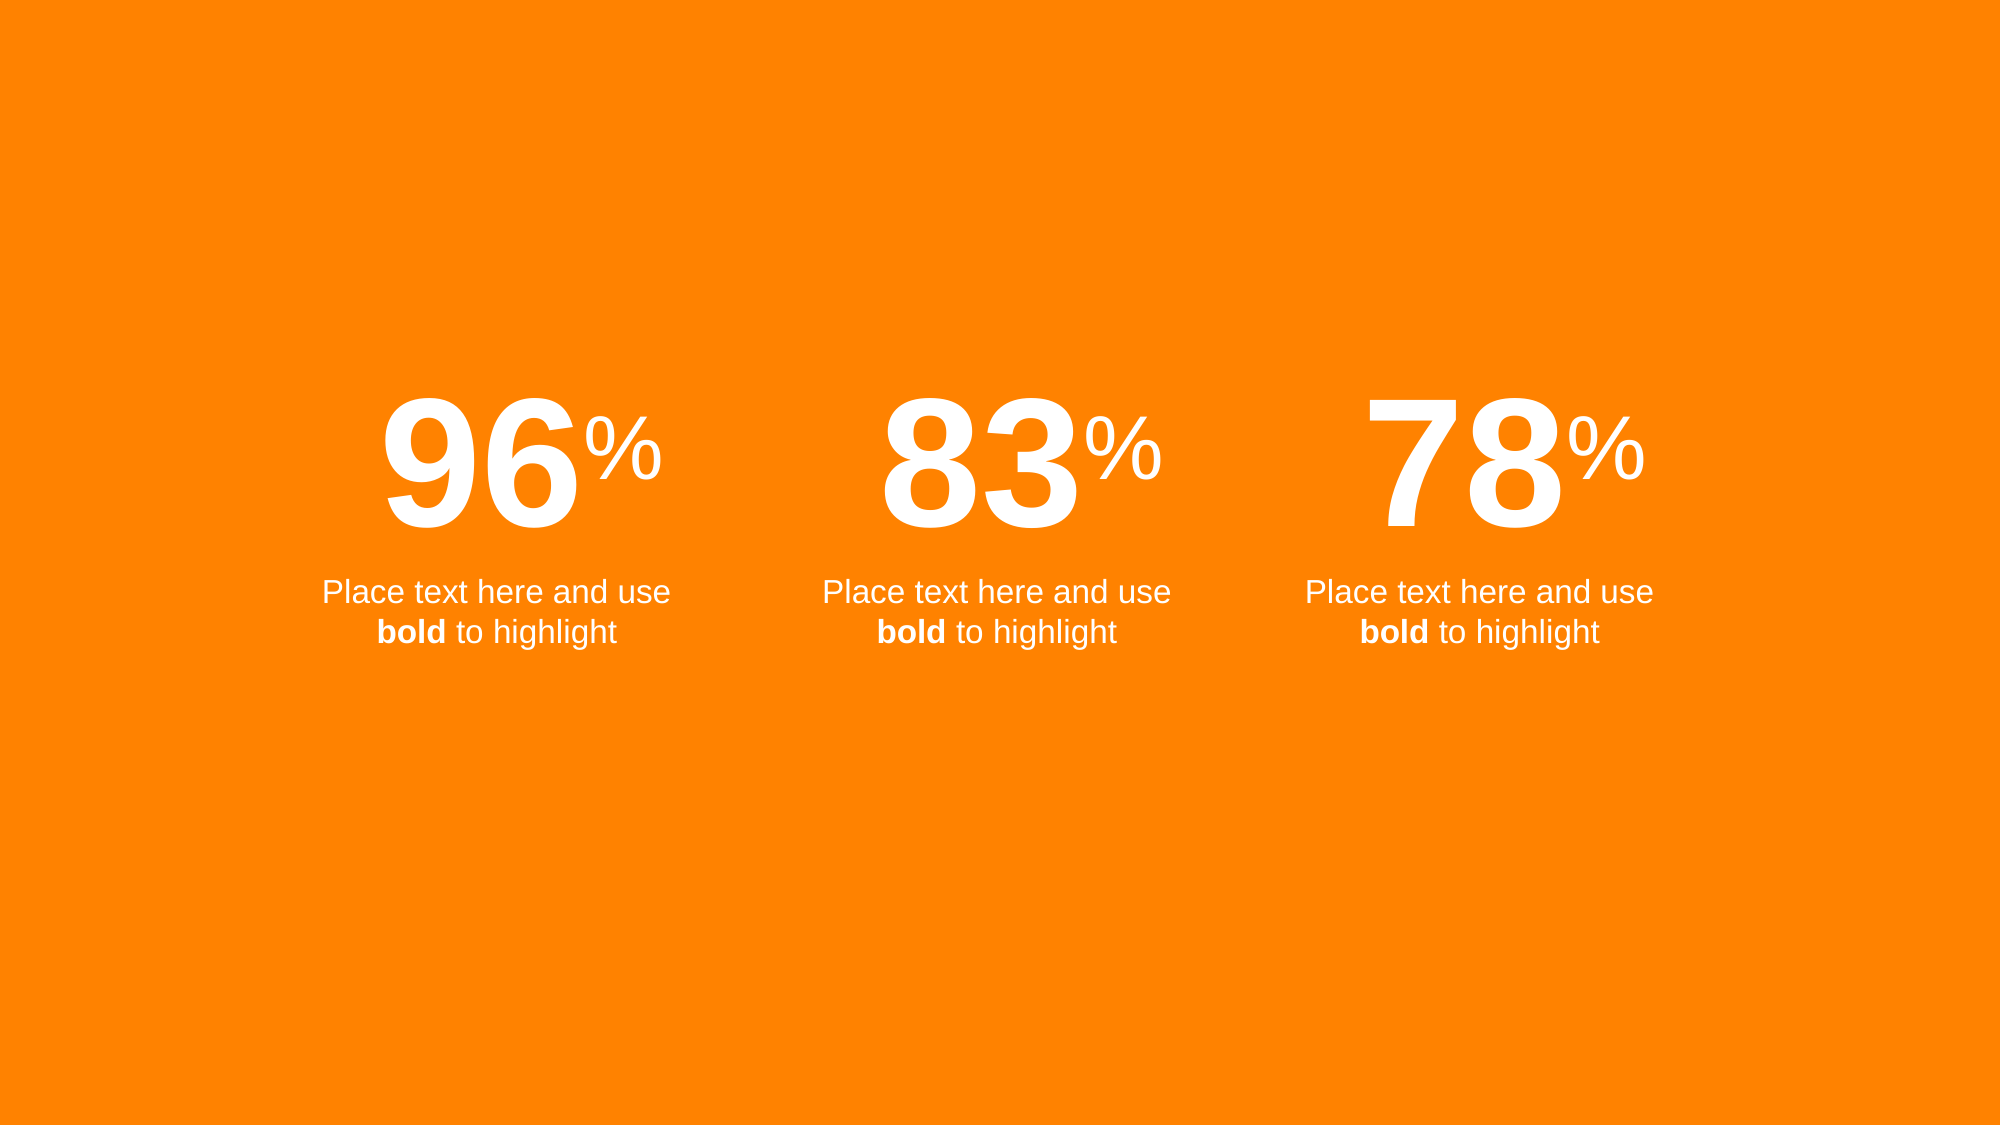

96%
83%
78%
Place text here and use bold to highlight
Place text here and use bold to highlight
Place text here and use bold to highlight